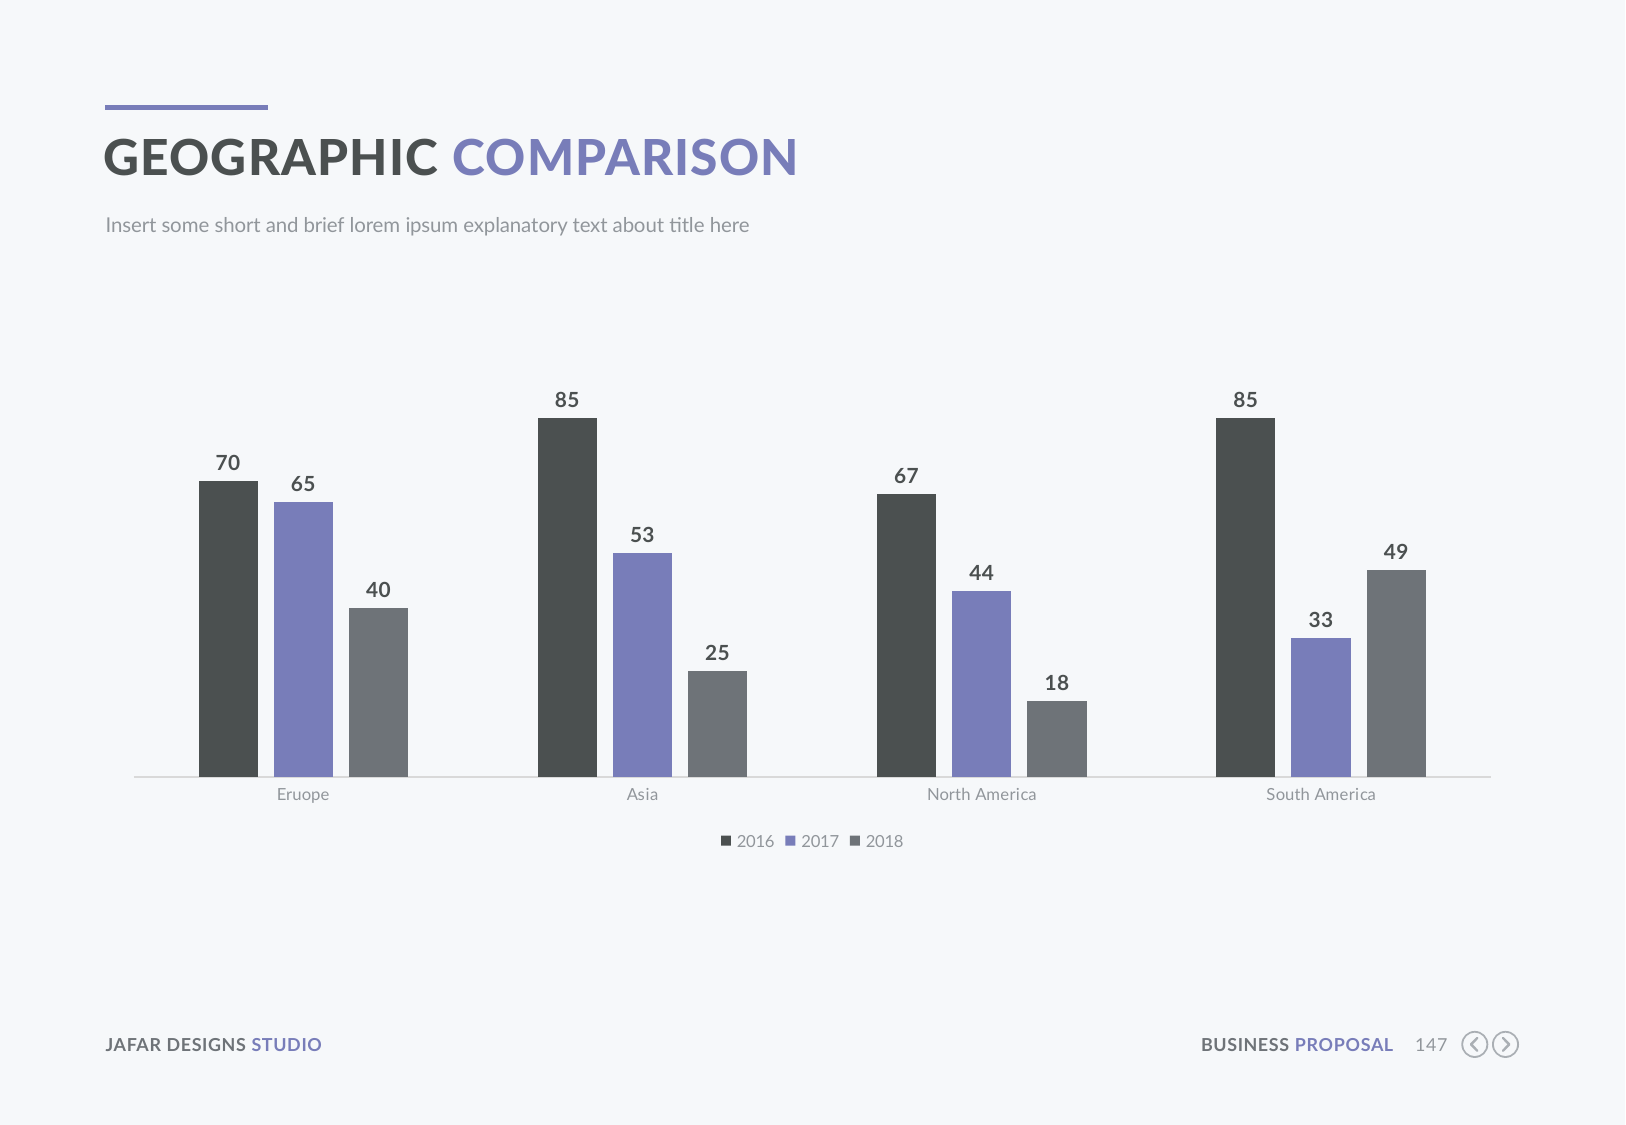

Geographic Comparison
Insert some short and brief lorem ipsum explanatory text about title here

### Chart

| Category | 2016 | 2017 | 2018 |
|---|---|---|---|
| Eruope | 70.0 | 65.0 | 40.0 |
| Asia | 85.0 | 53.0 | 25.0 |
| North America | 67.0 | 44.0 | 18.0 |
| South America | 85.0 | 33.0 | 49.0 |